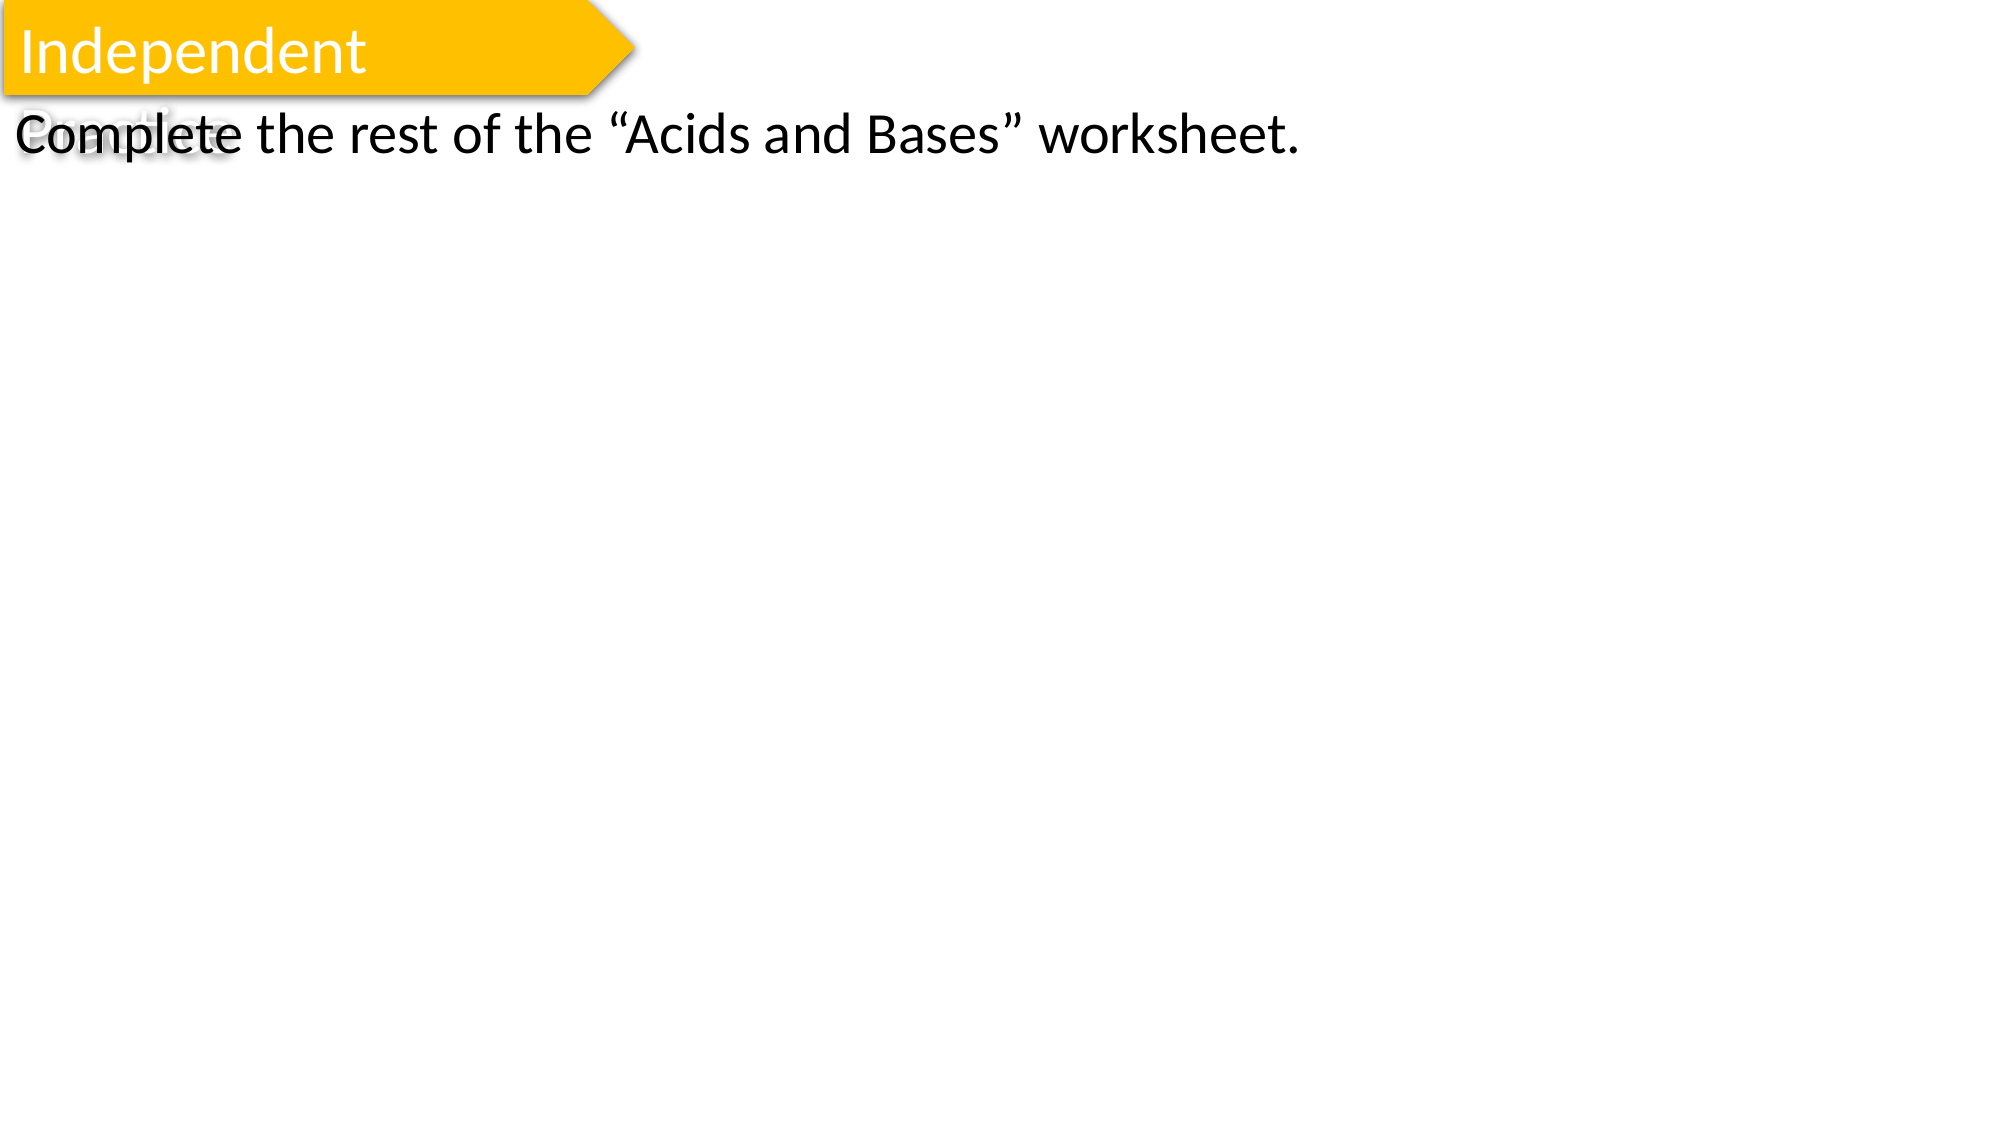

Independent Practice
Complete the rest of the “Acids and Bases” worksheet.